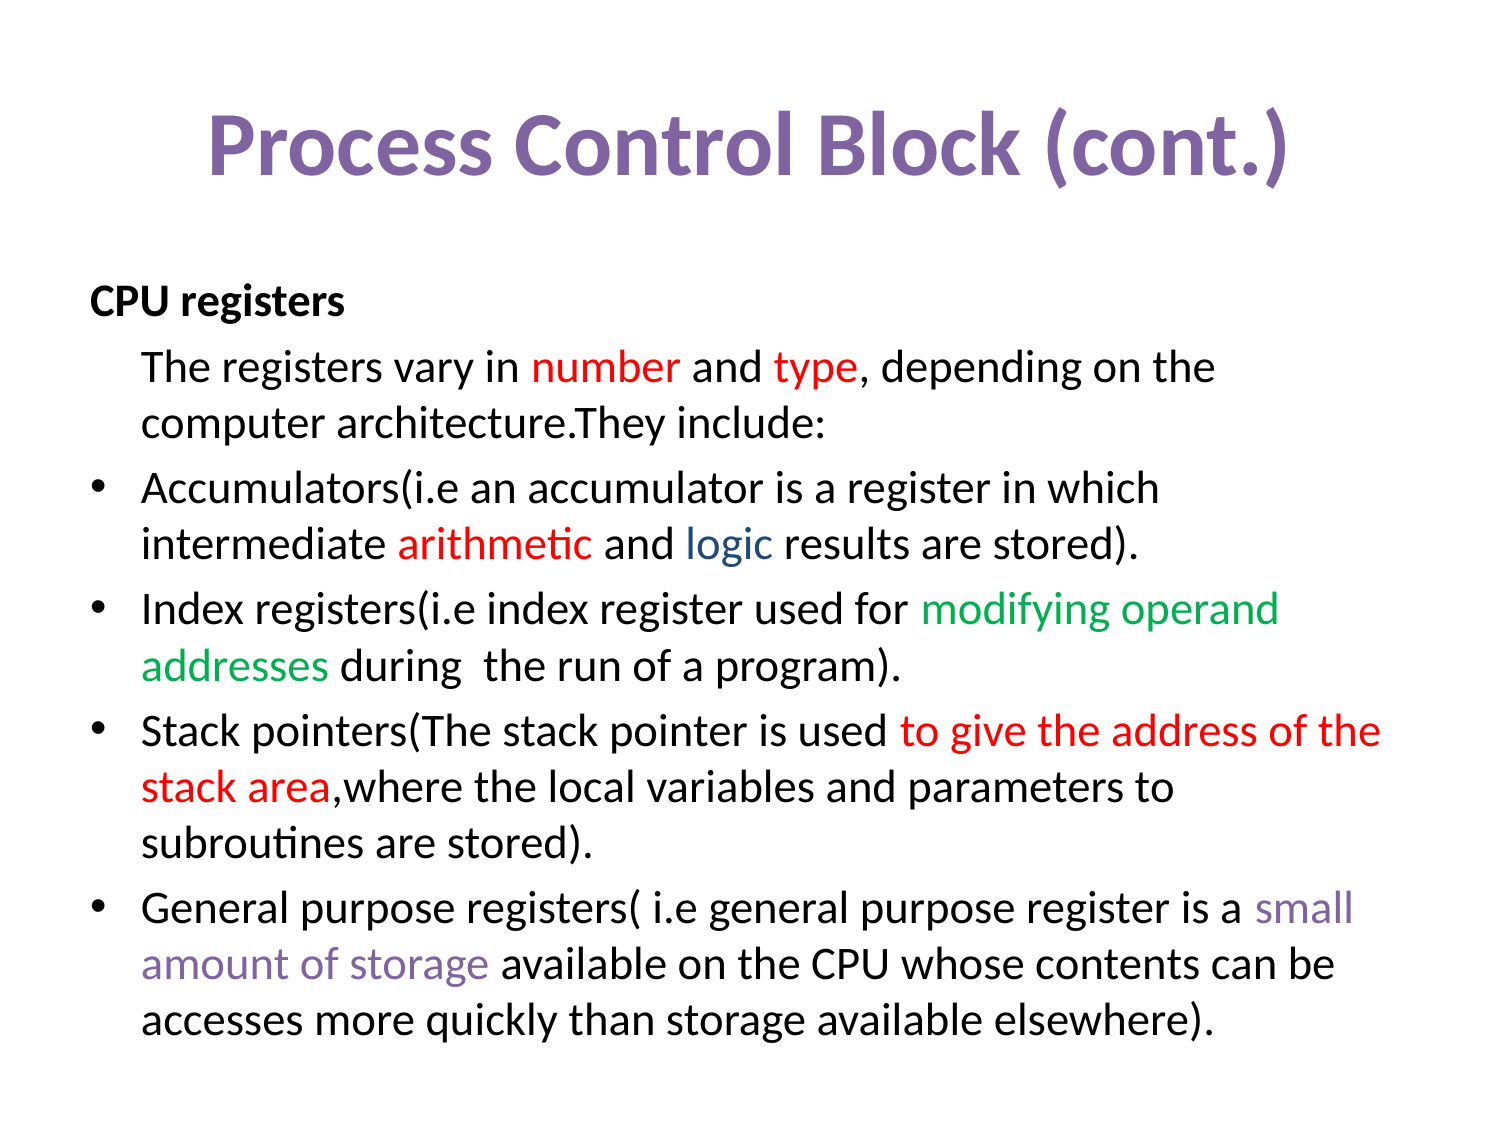

# Process Control Block (cont.)
CPU registers
	The registers vary in number and type, depending on the computer architecture.They include:
Accumulators(i.e an accumulator is a register in which intermediate arithmetic and logic results are stored).
Index registers(i.e index register used for modifying operand addresses during  the run of a program).
Stack pointers(The stack pointer is used to give the address of the stack area,where the local variables and parameters to subroutines are stored).
General purpose registers( i.e general purpose register is a small amount of storage available on the CPU whose contents can be accesses more quickly than storage available elsewhere).